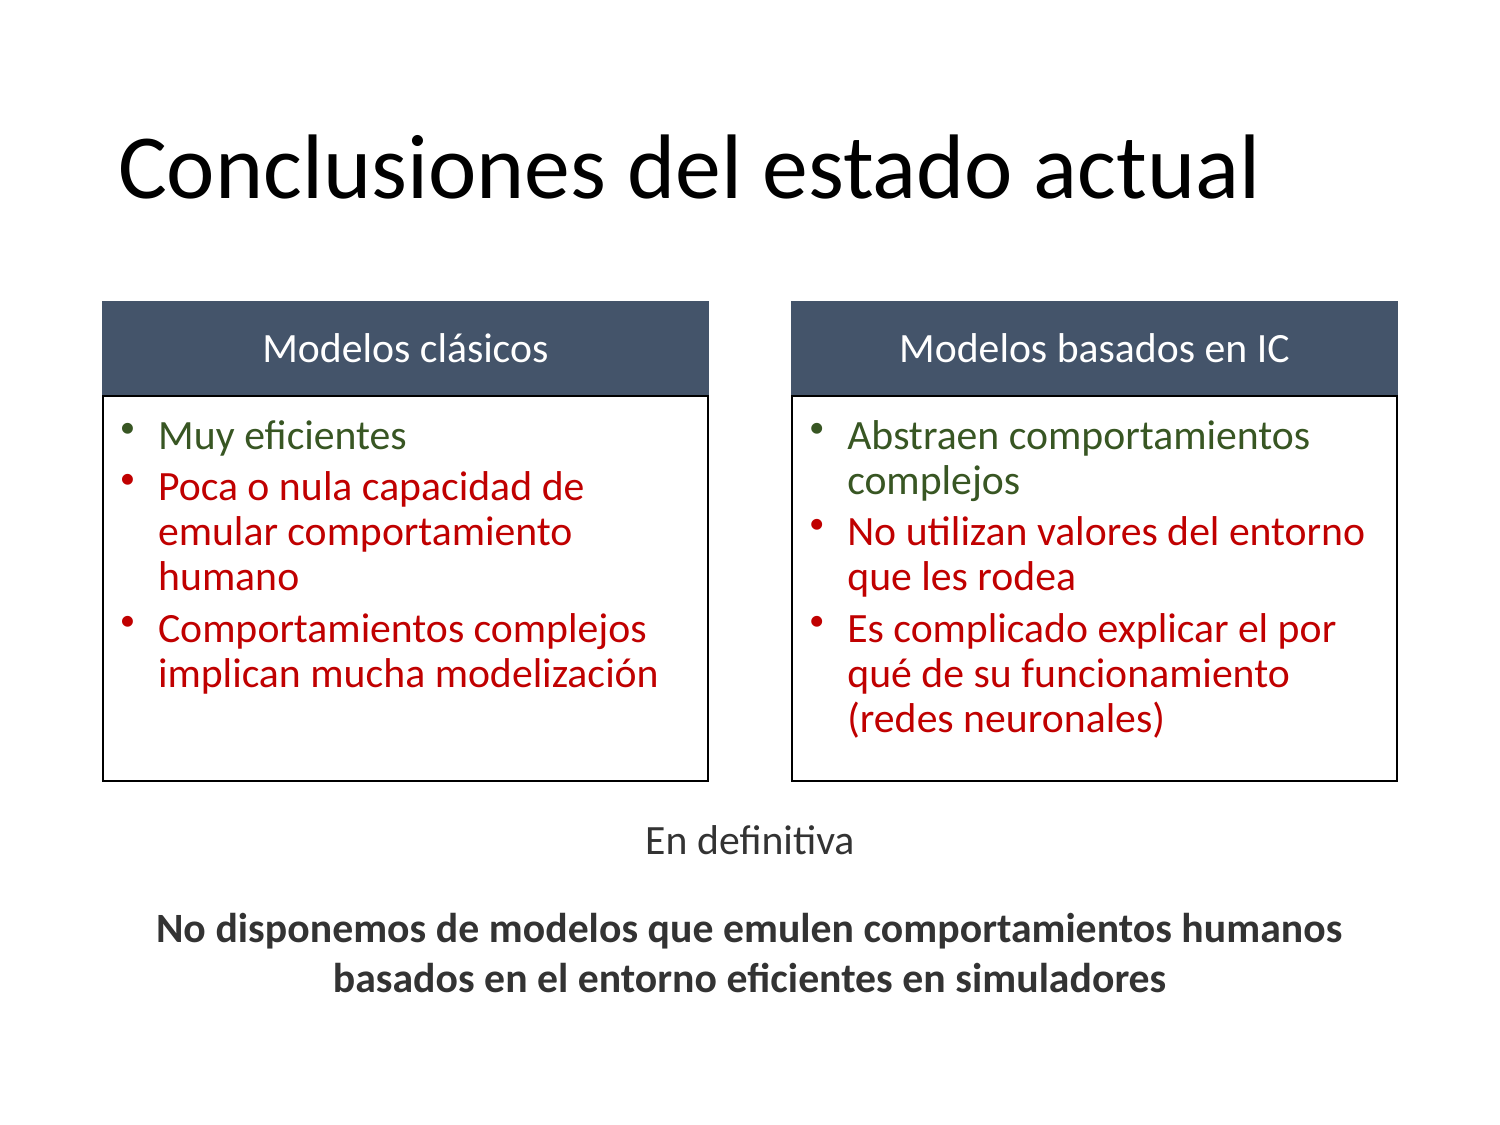

# Conclusiones del estado actual
Modelos clásicos
Muy eficientes
Poca o nula capacidad de emular comportamiento humano
Comportamientos complejos implican mucha modelización
Modelos basados en IC
Abstraen comportamientos complejos
No utilizan valores del entorno que les rodea
Es complicado explicar el por qué de su funcionamiento (redes neuronales)
En definitiva
No disponemos de modelos que emulen comportamientos humanos basados en el entorno eficientes en simuladores